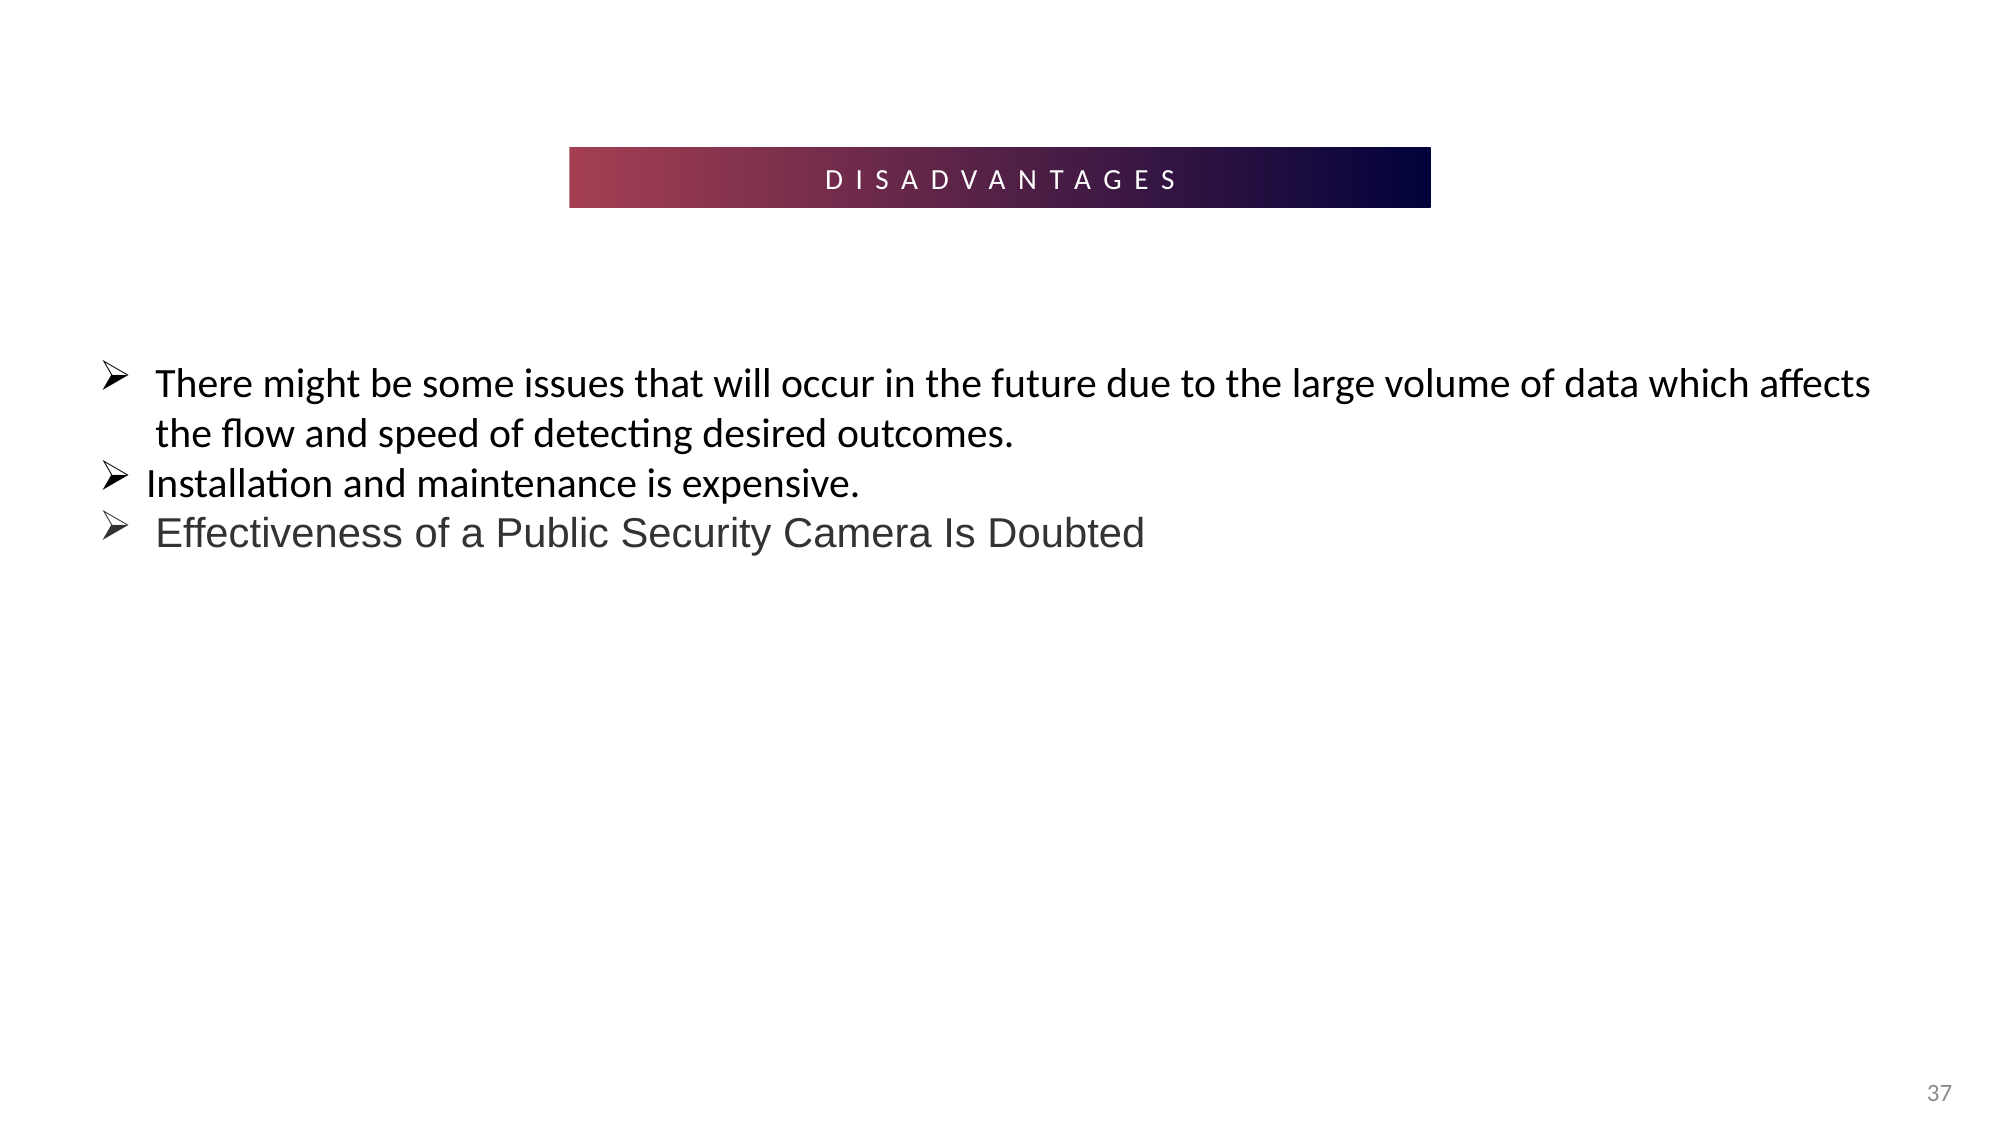

disadvantages
There might be some issues that will occur in the future due to the large volume of data which affects the flow and speed of detecting desired outcomes.
Installation and maintenance is expensive.
Effectiveness of a Public Security Camera Is Doubted
37